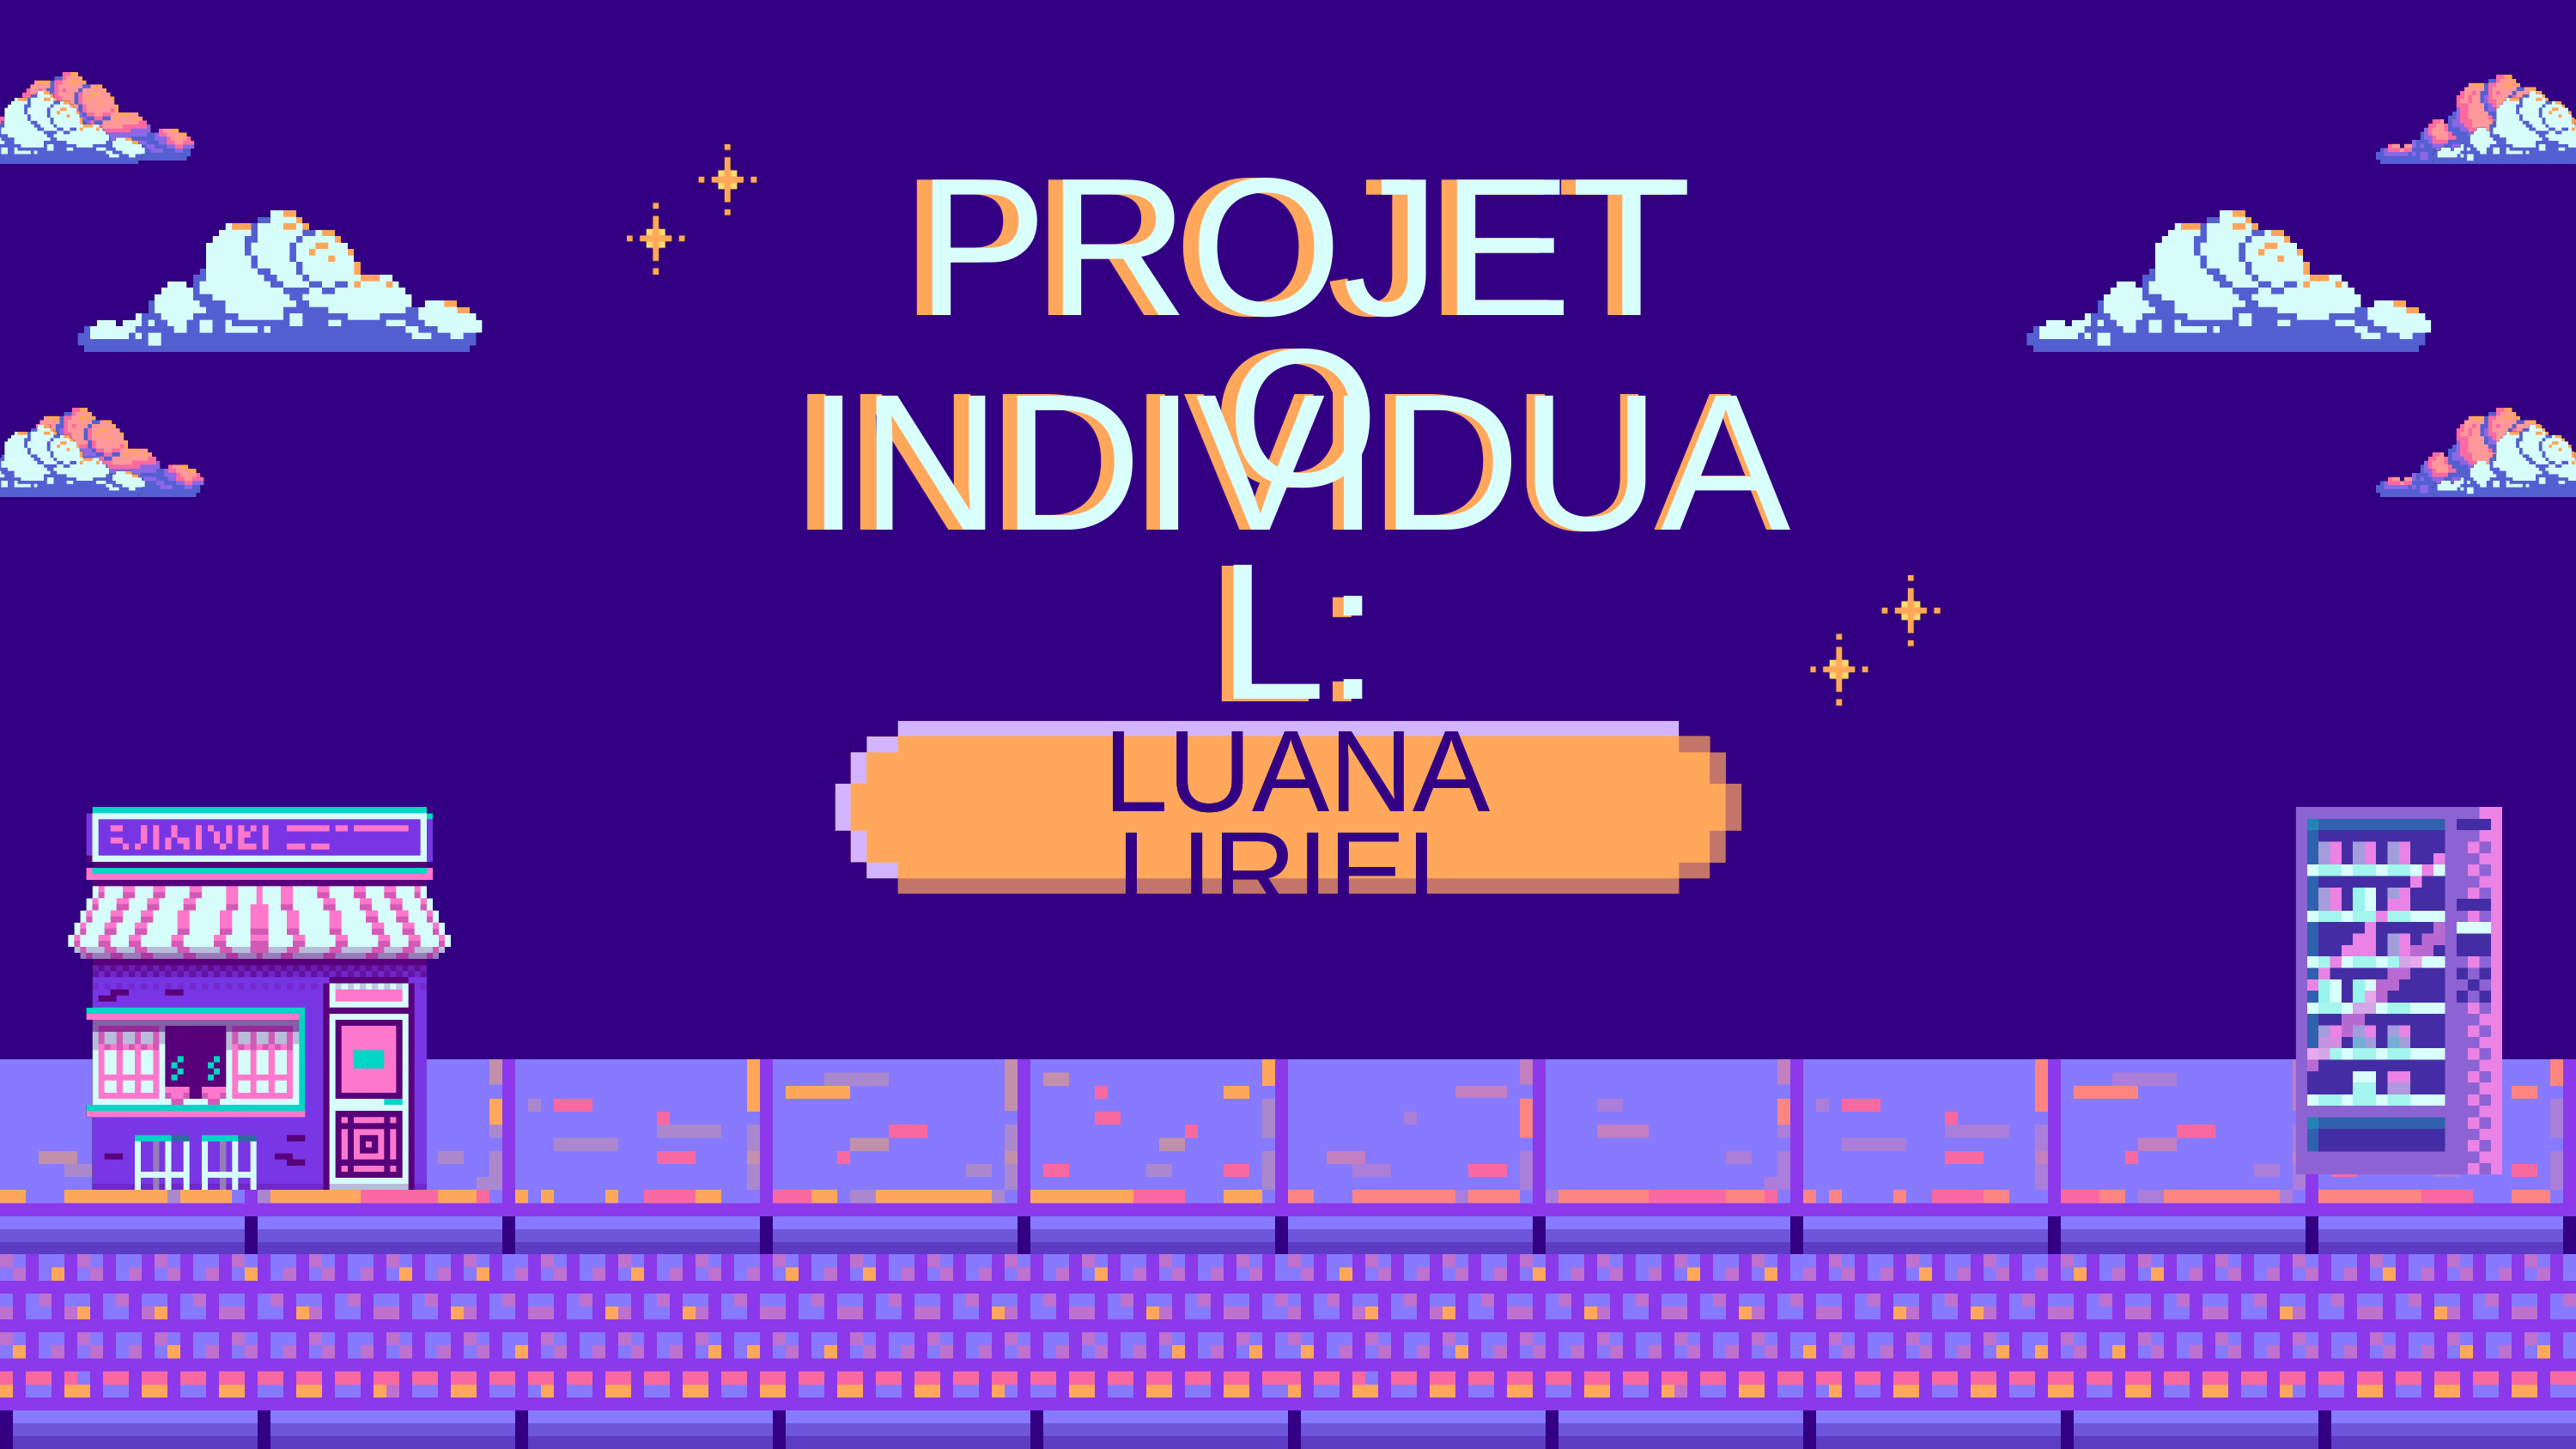

PROJETO
PROJETO

INDIVIDUAL:
INDIVIDUAL:

LUANA LIRIEL
LUANA LIRIEL